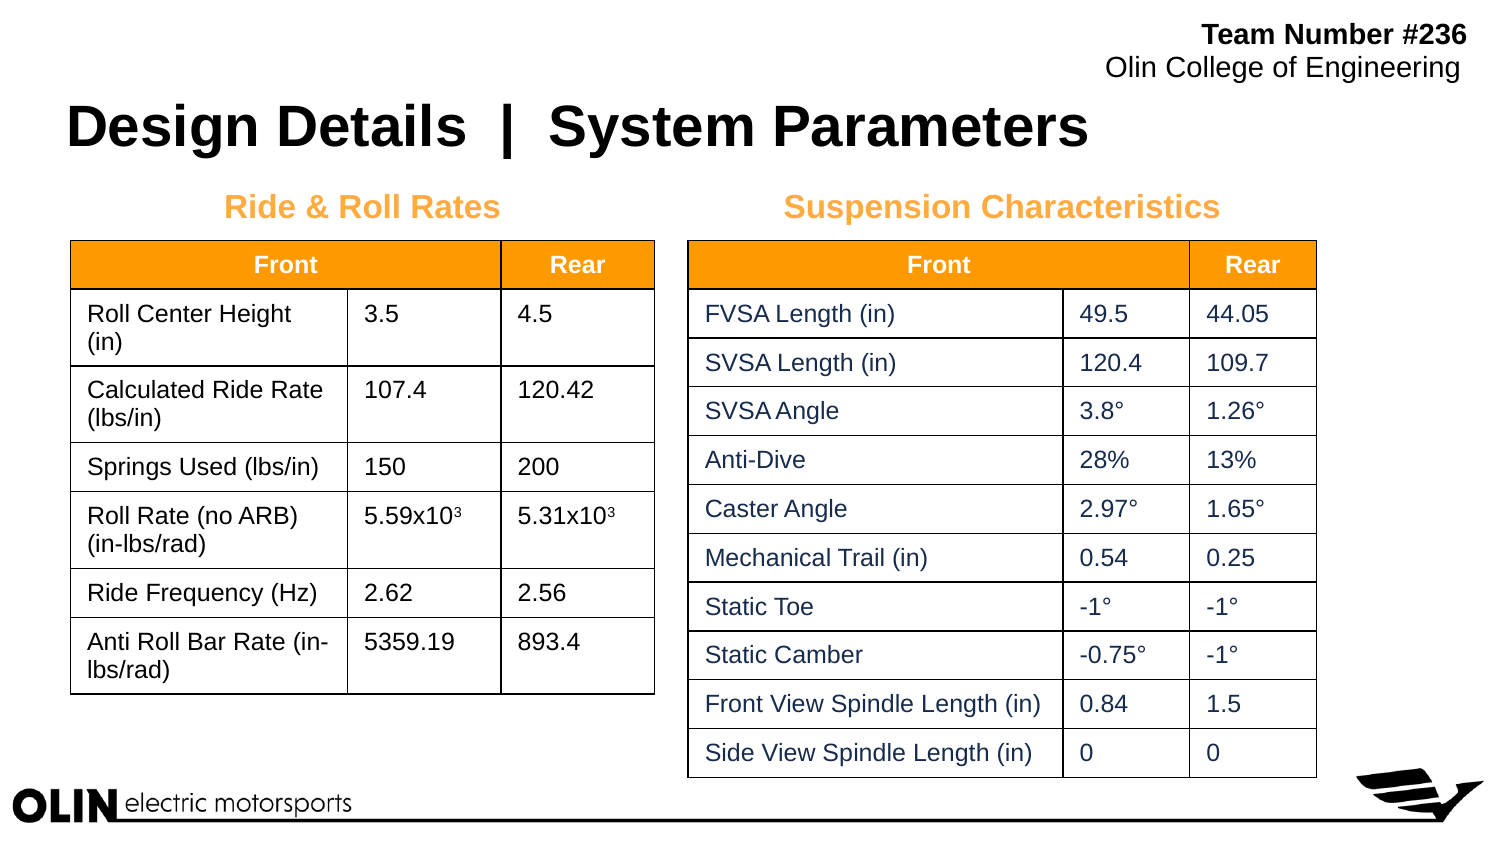

Olin College of Engineering
# Design Details  |  System Parameters
Ride & Roll Rates
Suspension Characteristics
| Front |  | Rear |
| --- | --- | --- |
| Roll Center Height (in) | 3.5 | 4.5 |
| Calculated Ride Rate (lbs/in) | 107.4 | 120.42 |
| Springs Used (lbs/in) | 150 | 200 |
| Roll Rate (no ARB) (in-lbs/rad) | 5.59x103 | 5.31x103 |
| Ride Frequency (Hz) | 2.62 | 2.56 |
| Anti Roll Bar Rate (in-lbs/rad) | 5359.19 | 893.4 |
| Front |  | Rear |
| --- | --- | --- |
| FVSA Length (in) | 49.5 | 44.05 |
| SVSA Length (in) | 120.4 | 109.7 |
| SVSA Angle | 3.8° | 1.26° |
| Anti-Dive | 28% | 13% |
| Caster Angle | 2.97° | 1.65° |
| Mechanical Trail (in) | 0.54 | 0.25 |
| Static Toe | -1° | -1° |
| Static Camber | -0.75° | -1° |
| Front View Spindle Length (in) | 0.84 | 1.5 |
| Side View Spindle Length (in) | 0 | 0 |